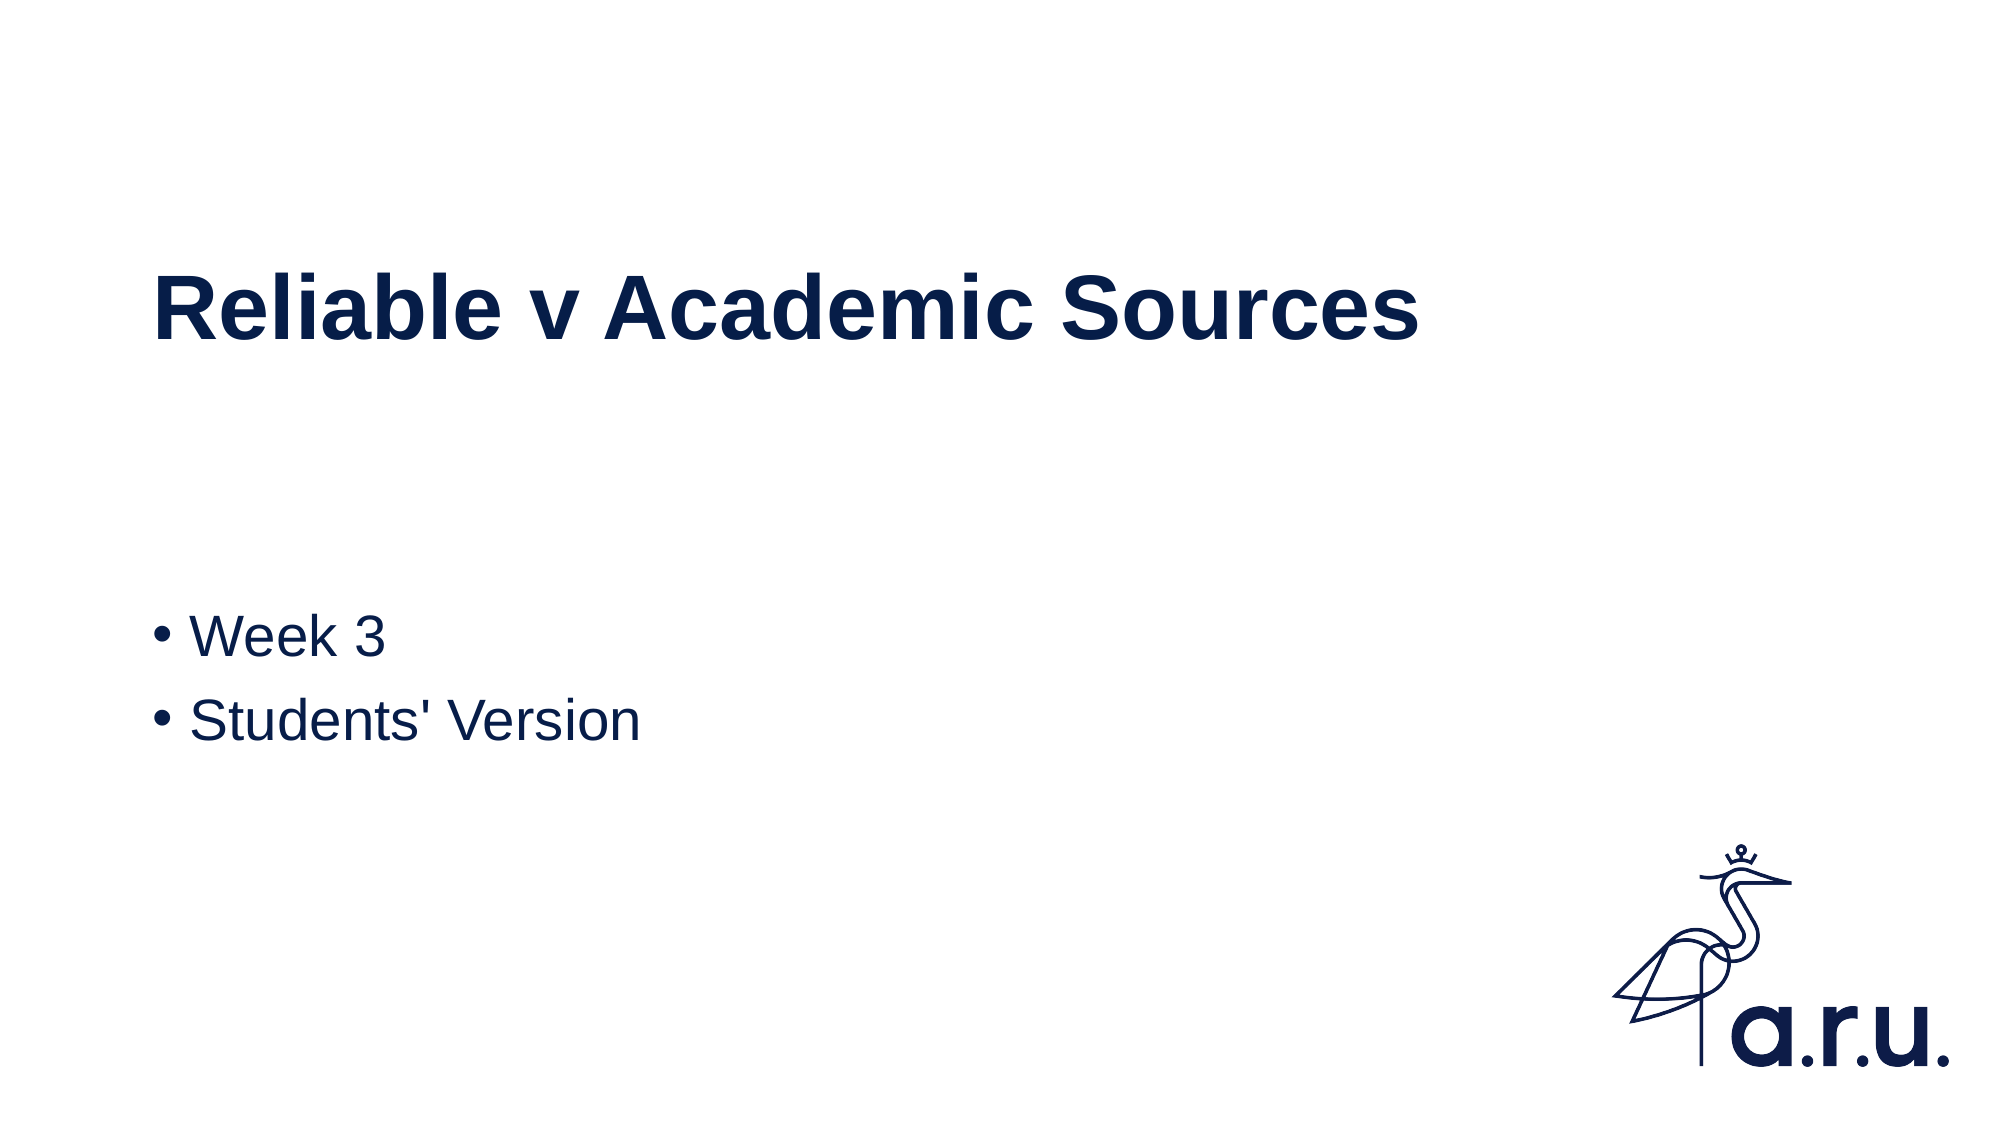

# Reliable v Academic Sources
Week 3
Students' Version